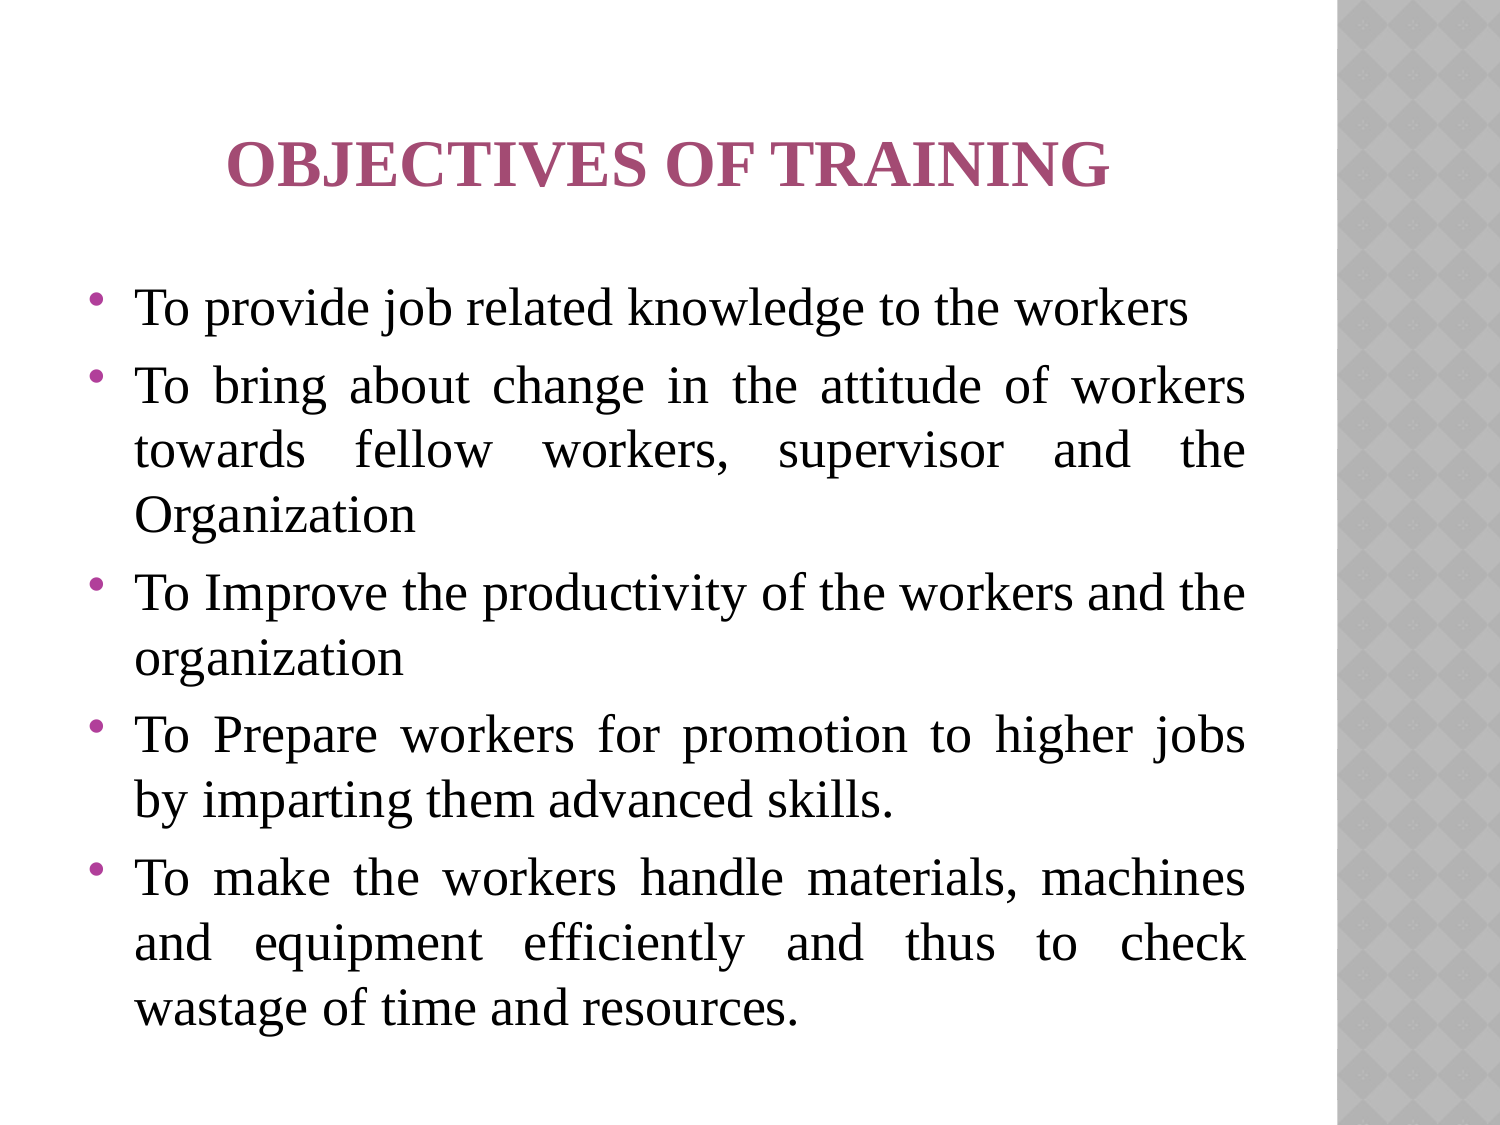

# Objectives of Training
To provide job related knowledge to the workers
To bring about change in the attitude of workers towards fellow workers, supervisor and the Organization
To Improve the productivity of the workers and the organization
To Prepare workers for promotion to higher jobs by imparting them advanced skills.
To make the workers handle materials, machines and equipment efficiently and thus to check wastage of time and resources.